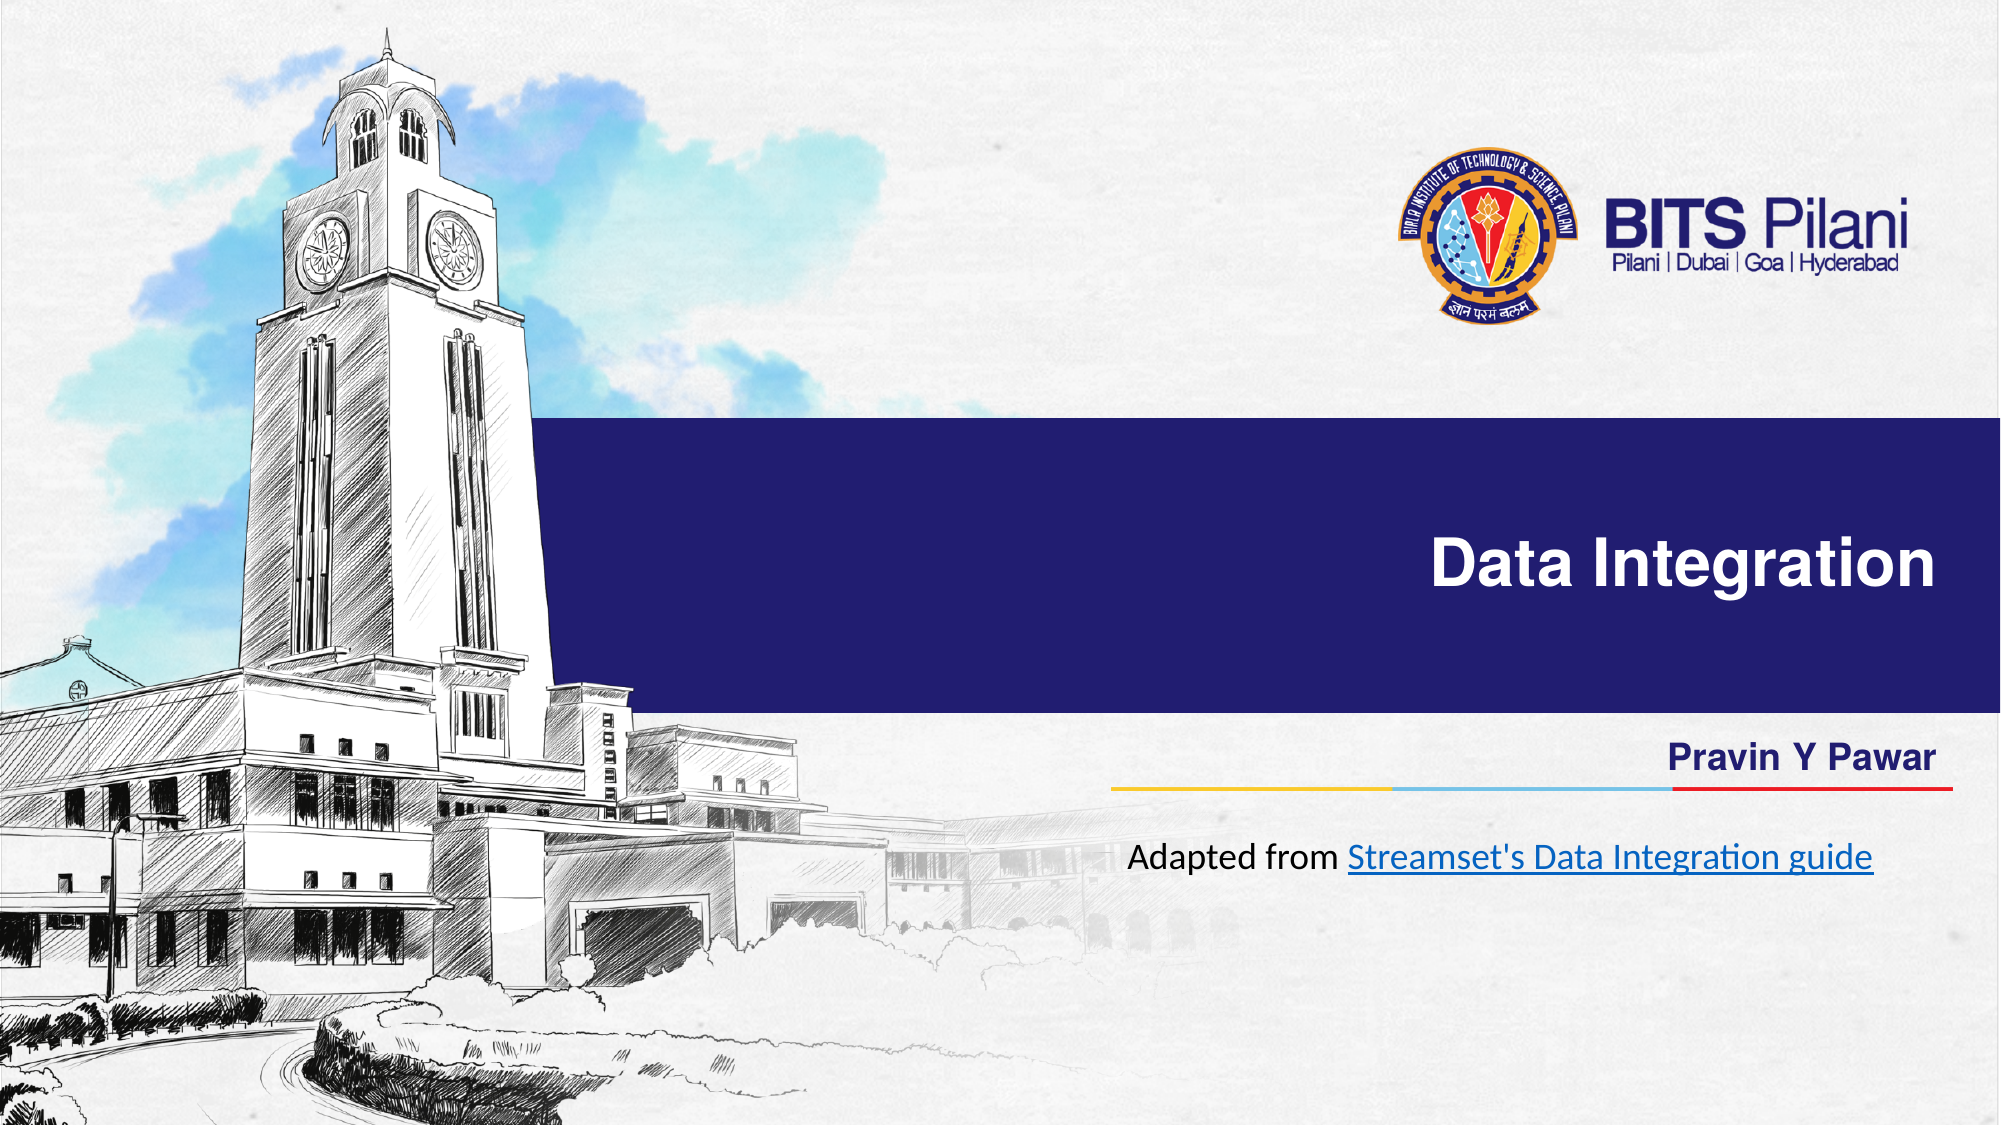

# Data Integration
Pravin Y Pawar
Adapted from Streamset's Data Integration guide